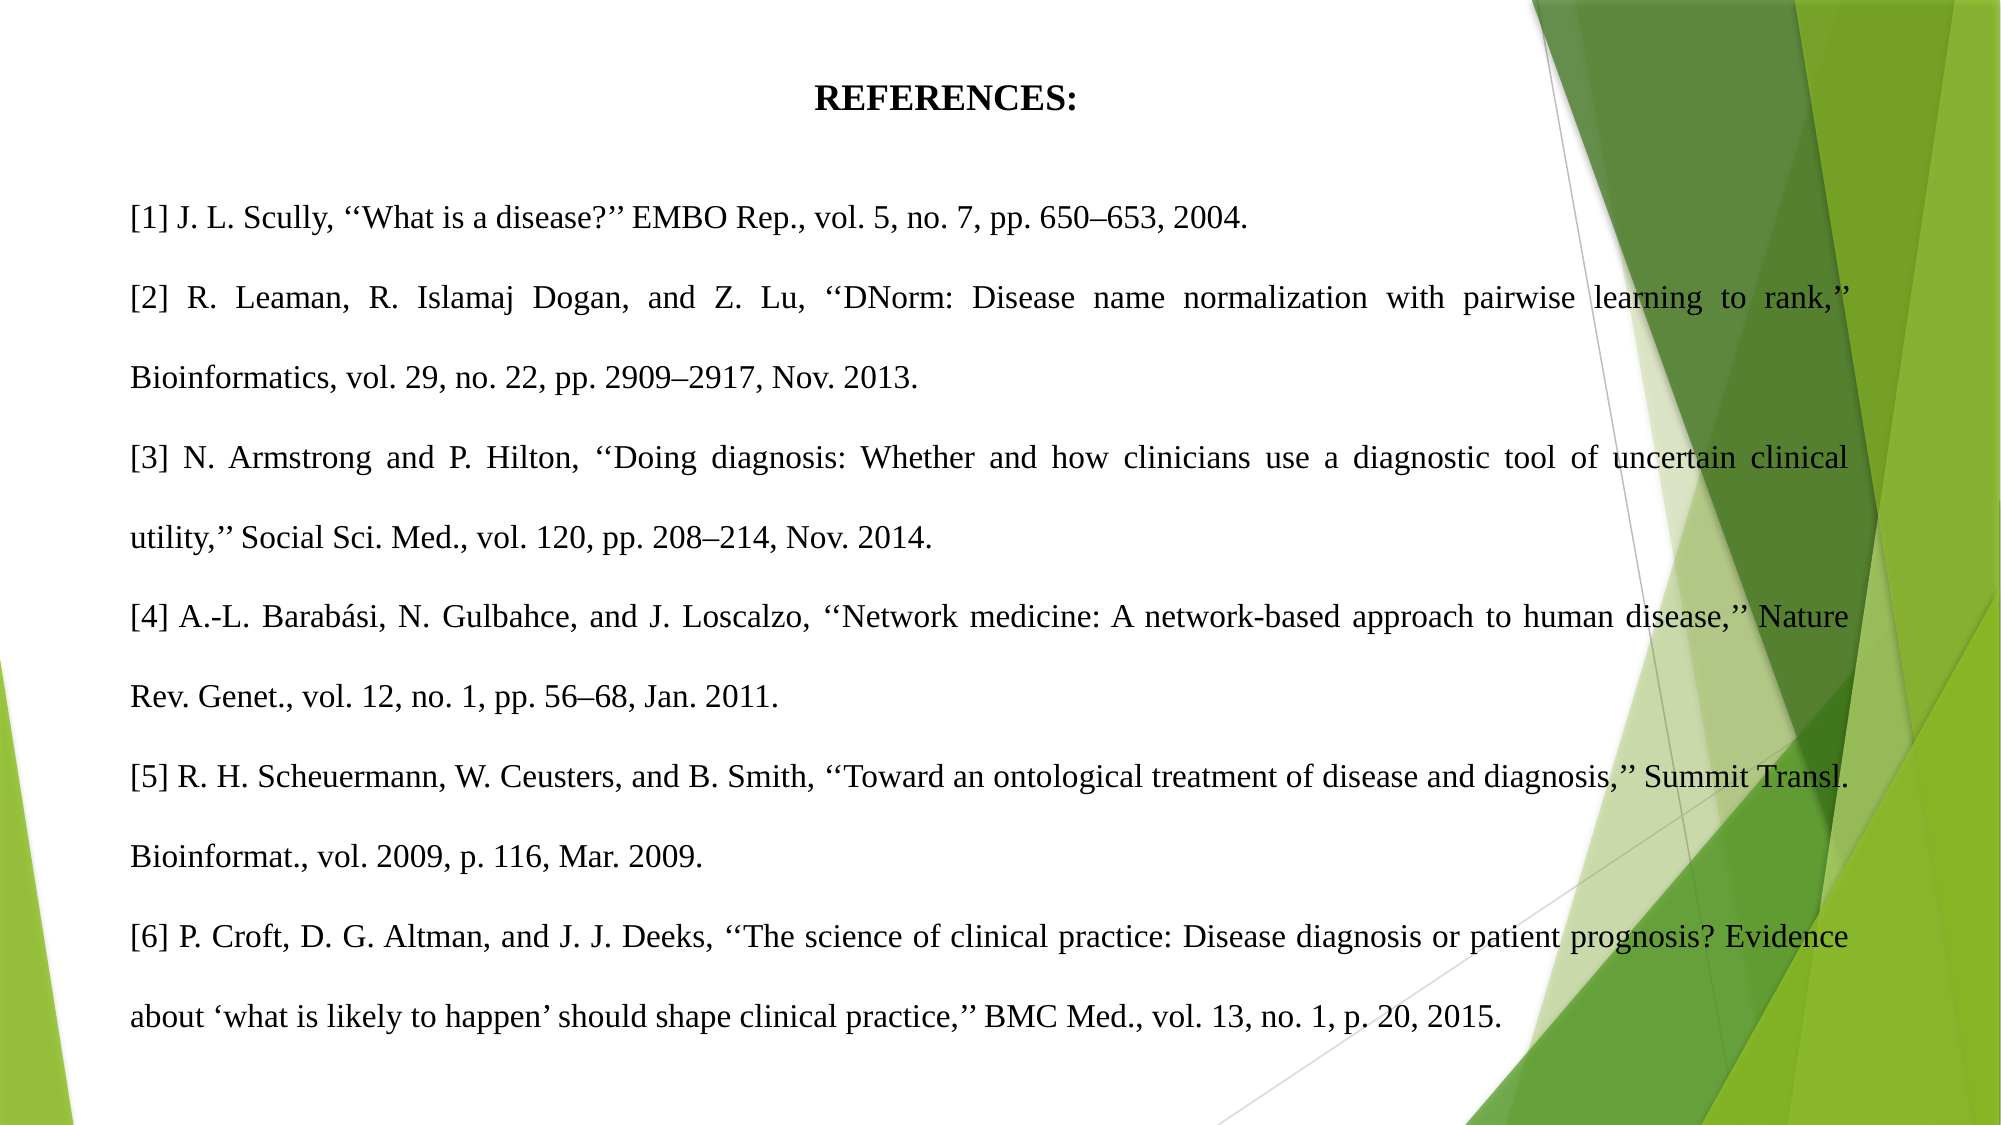

REFERENCES:
[1] J. L. Scully, ‘‘What is a disease?’’ EMBO Rep., vol. 5, no. 7, pp. 650–653, 2004.
[2] R. Leaman, R. Islamaj Dogan, and Z. Lu, ‘‘DNorm: Disease name normalization with pairwise learning to rank,’’ Bioinformatics, vol. 29, no. 22, pp. 2909–2917, Nov. 2013.
[3] N. Armstrong and P. Hilton, ‘‘Doing diagnosis: Whether and how clinicians use a diagnostic tool of uncertain clinical utility,’’ Social Sci. Med., vol. 120, pp. 208–214, Nov. 2014.
[4] A.-L. Barabási, N. Gulbahce, and J. Loscalzo, ‘‘Network medicine: A network-based approach to human disease,’’ Nature Rev. Genet., vol. 12, no. 1, pp. 56–68, Jan. 2011.
[5] R. H. Scheuermann, W. Ceusters, and B. Smith, ‘‘Toward an ontological treatment of disease and diagnosis,’’ Summit Transl. Bioinformat., vol. 2009, p. 116, Mar. 2009.
[6] P. Croft, D. G. Altman, and J. J. Deeks, ‘‘The science of clinical practice: Disease diagnosis or patient prognosis? Evidence about ‘what is likely to happen’ should shape clinical practice,’’ BMC Med., vol. 13, no. 1, p. 20, 2015.